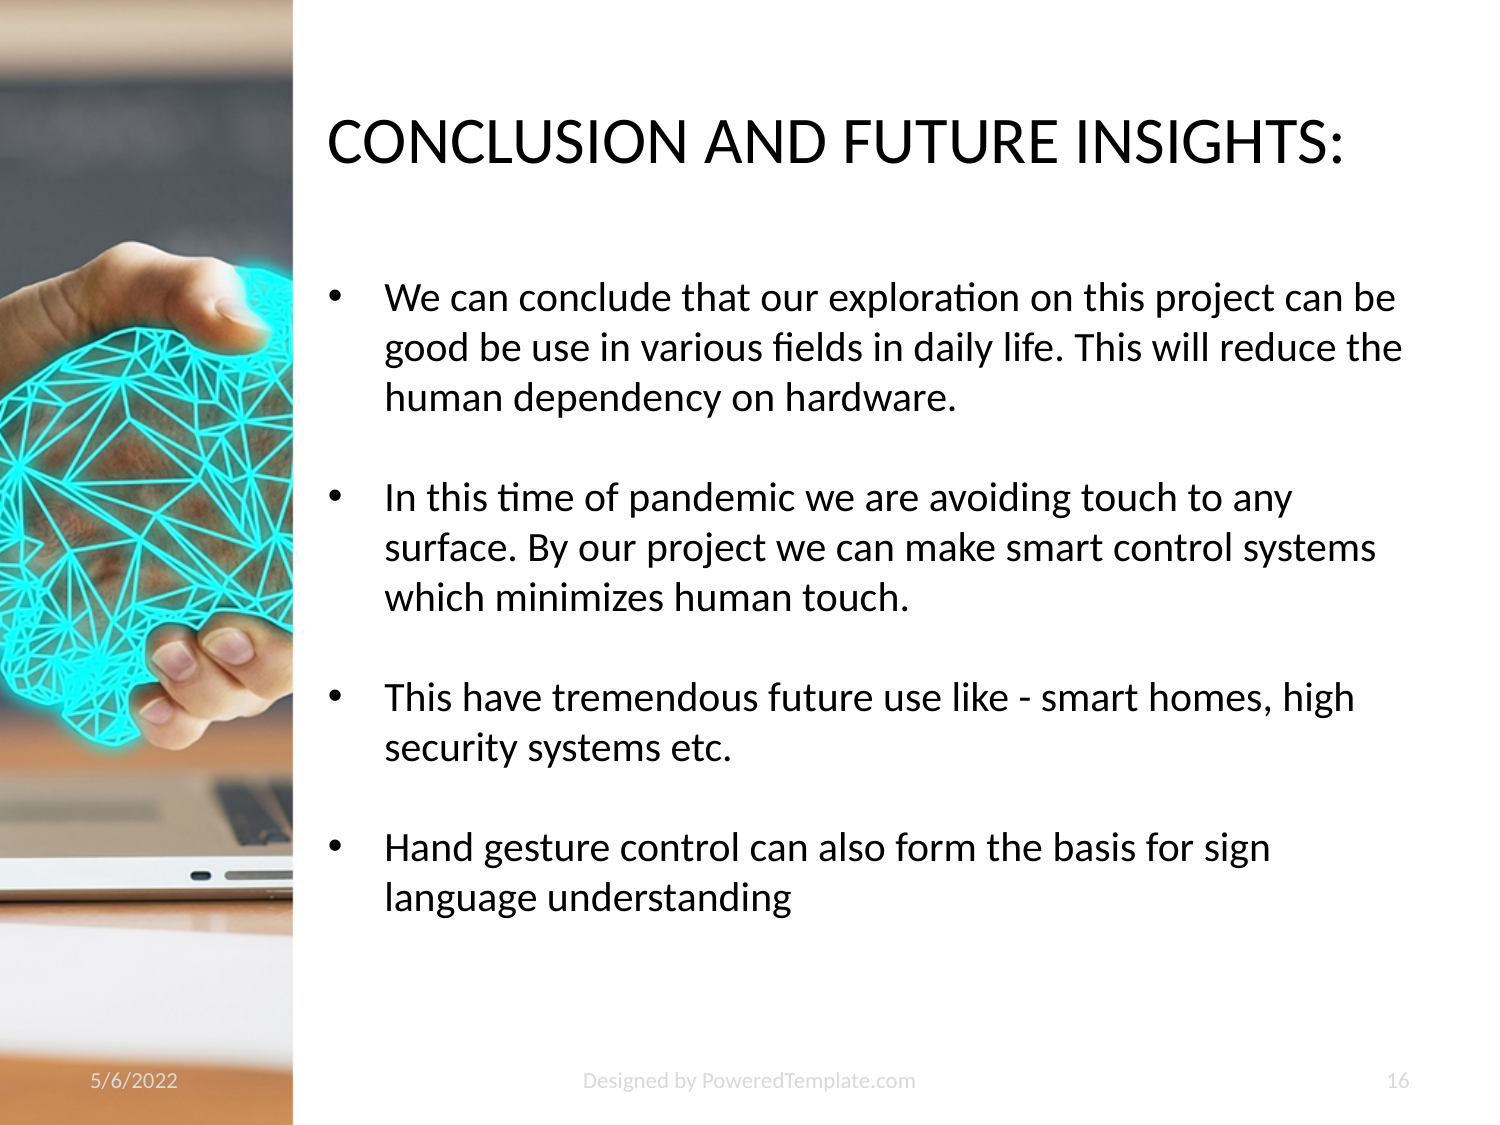

# CONCLUSION AND FUTURE INSIGHTS:
We can conclude that our exploration on this project can be good be use in various fields in daily life. This will reduce the human dependency on hardware.

In this time of pandemic we are avoiding touch to any surface. By our project we can make smart control systems which minimizes human touch.

This have tremendous future use like - smart homes, high security systems etc.

Hand gesture control can also form the basis for sign language understanding

5/6/2022
Designed by PoweredTemplate.com
16